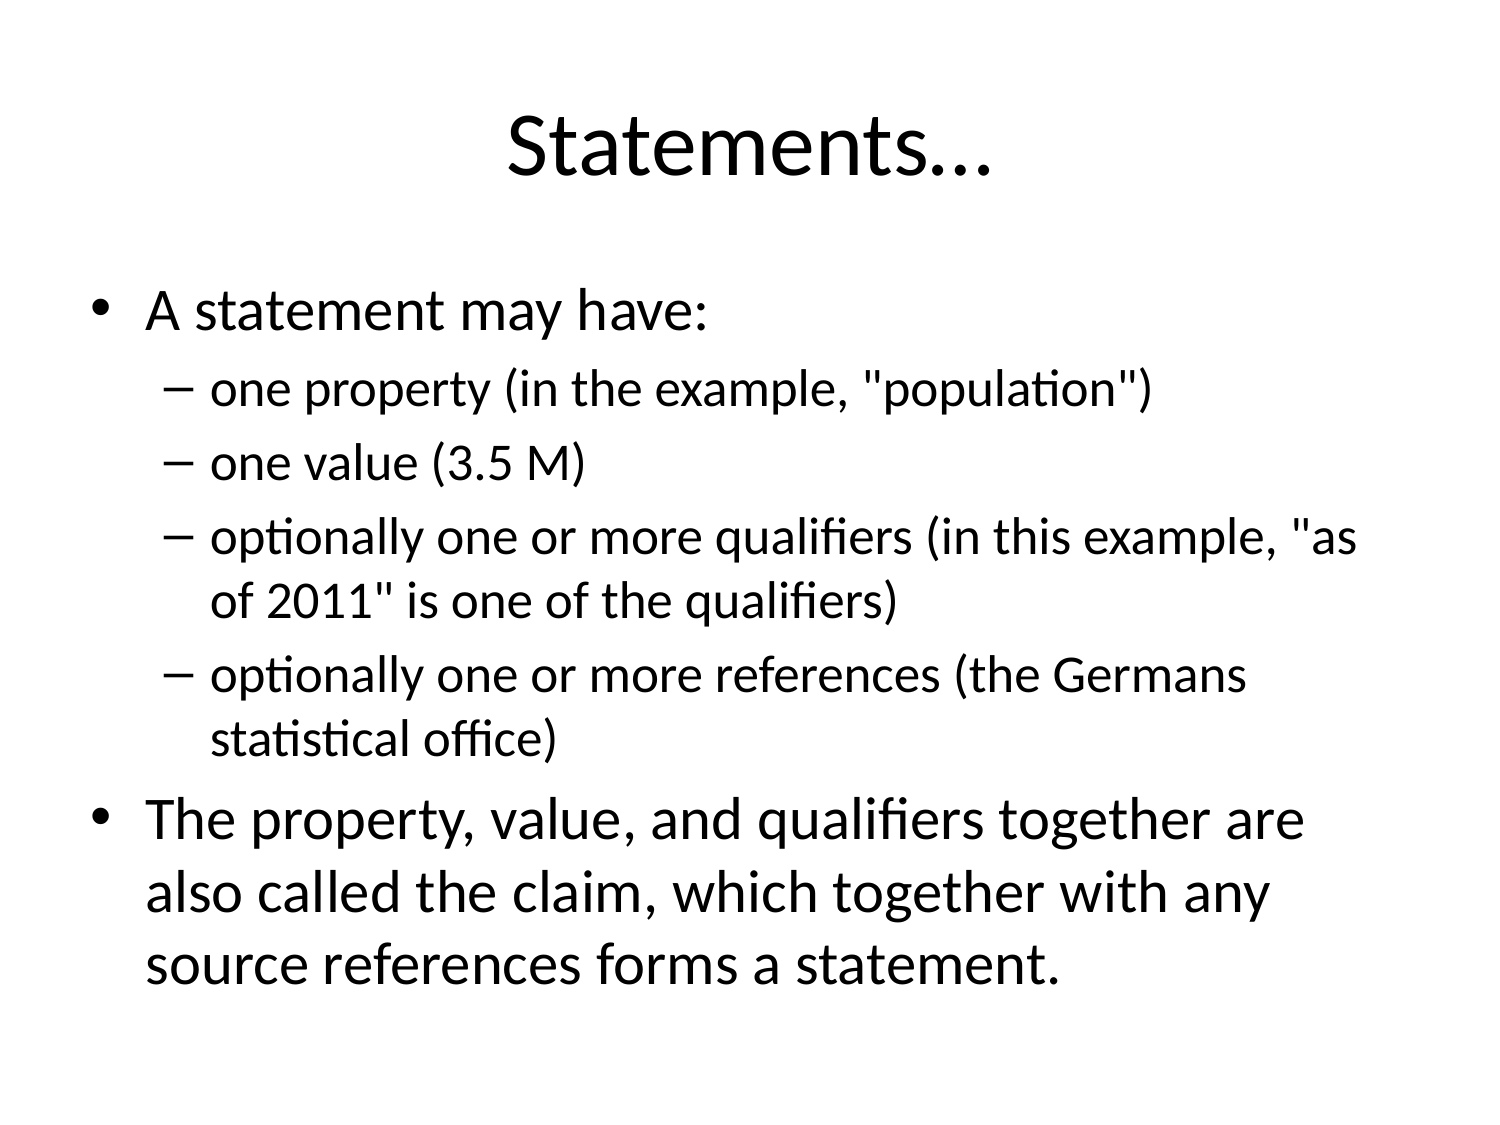

# Statements…
A statement may have:
one property (in the example, "population")
one value (3.5 M)
optionally one or more qualifiers (in this example, "as of 2011" is one of the qualifiers)
optionally one or more references (the Germans statistical office)
The property, value, and qualifiers together are also called the claim, which together with any source references forms a statement.